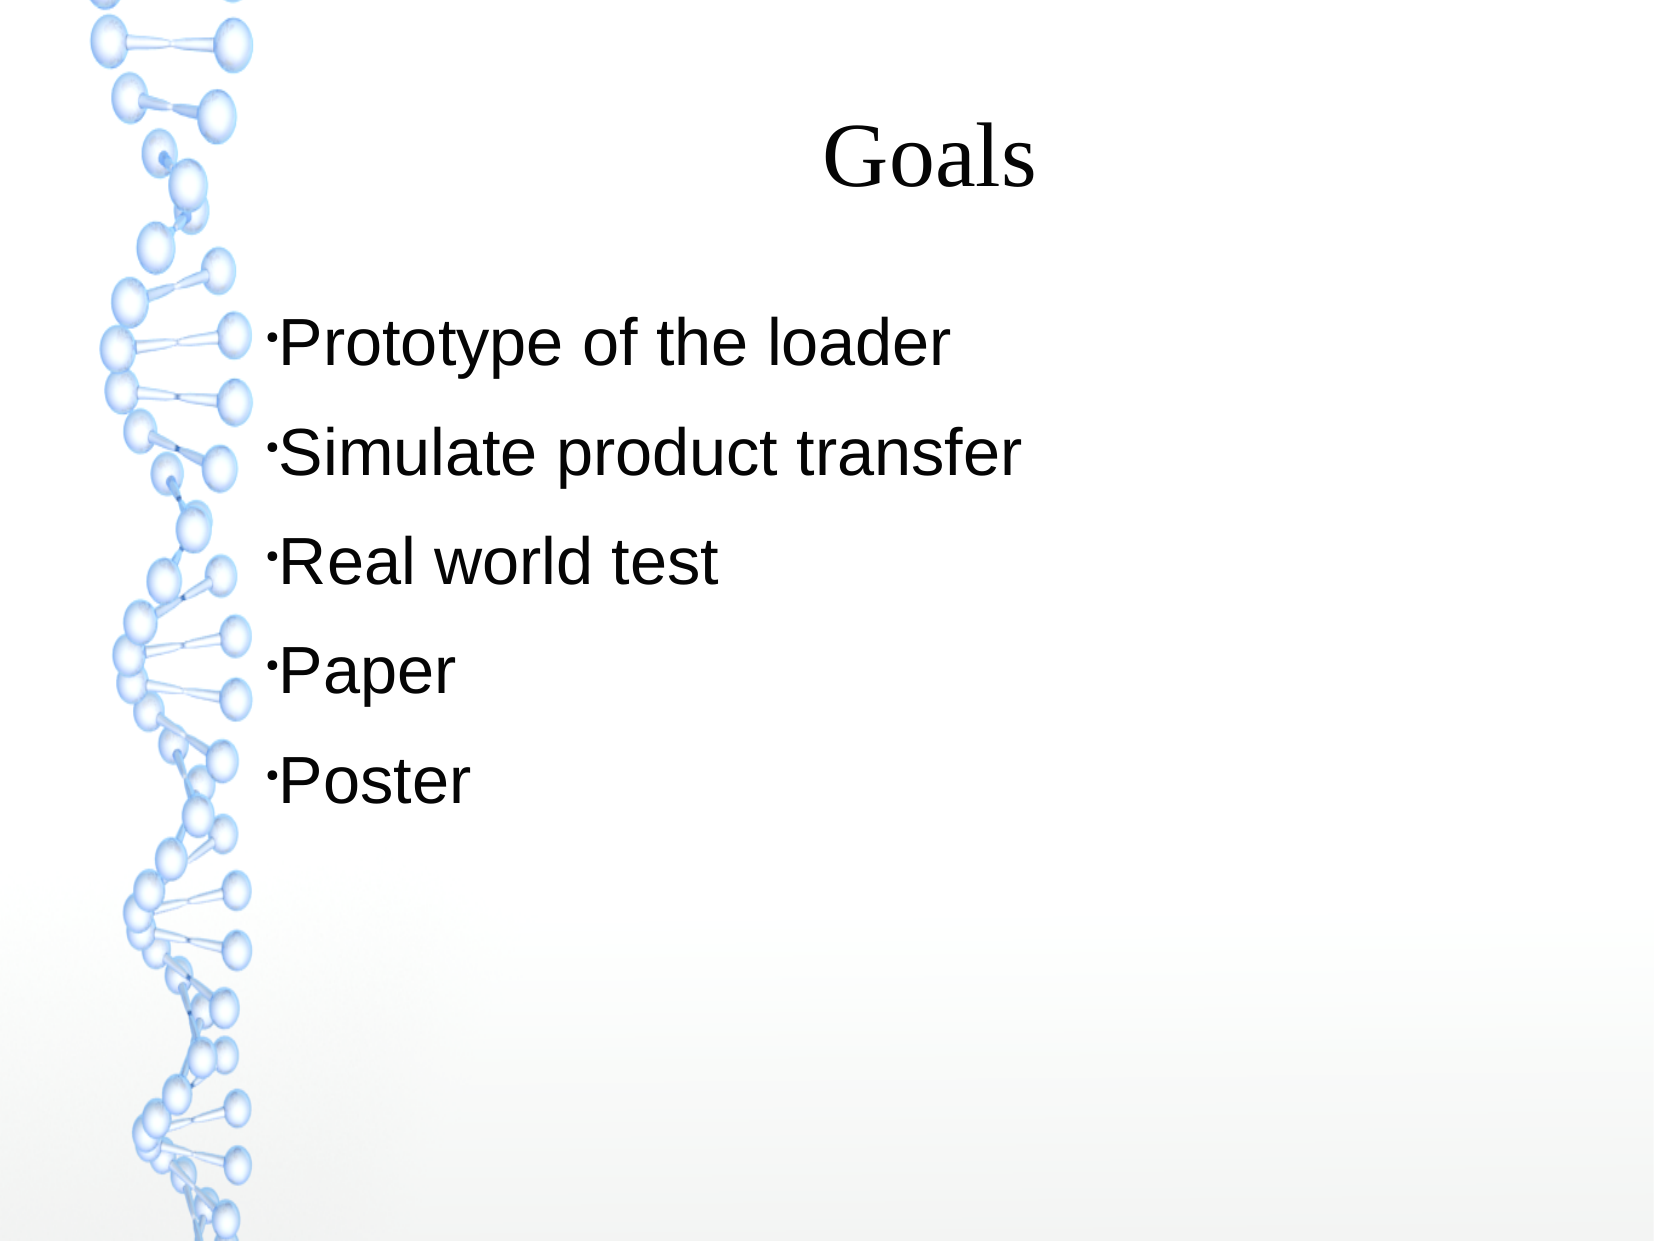

Goals
Prototype of the loader
Simulate product transfer
Real world test
Paper
Poster